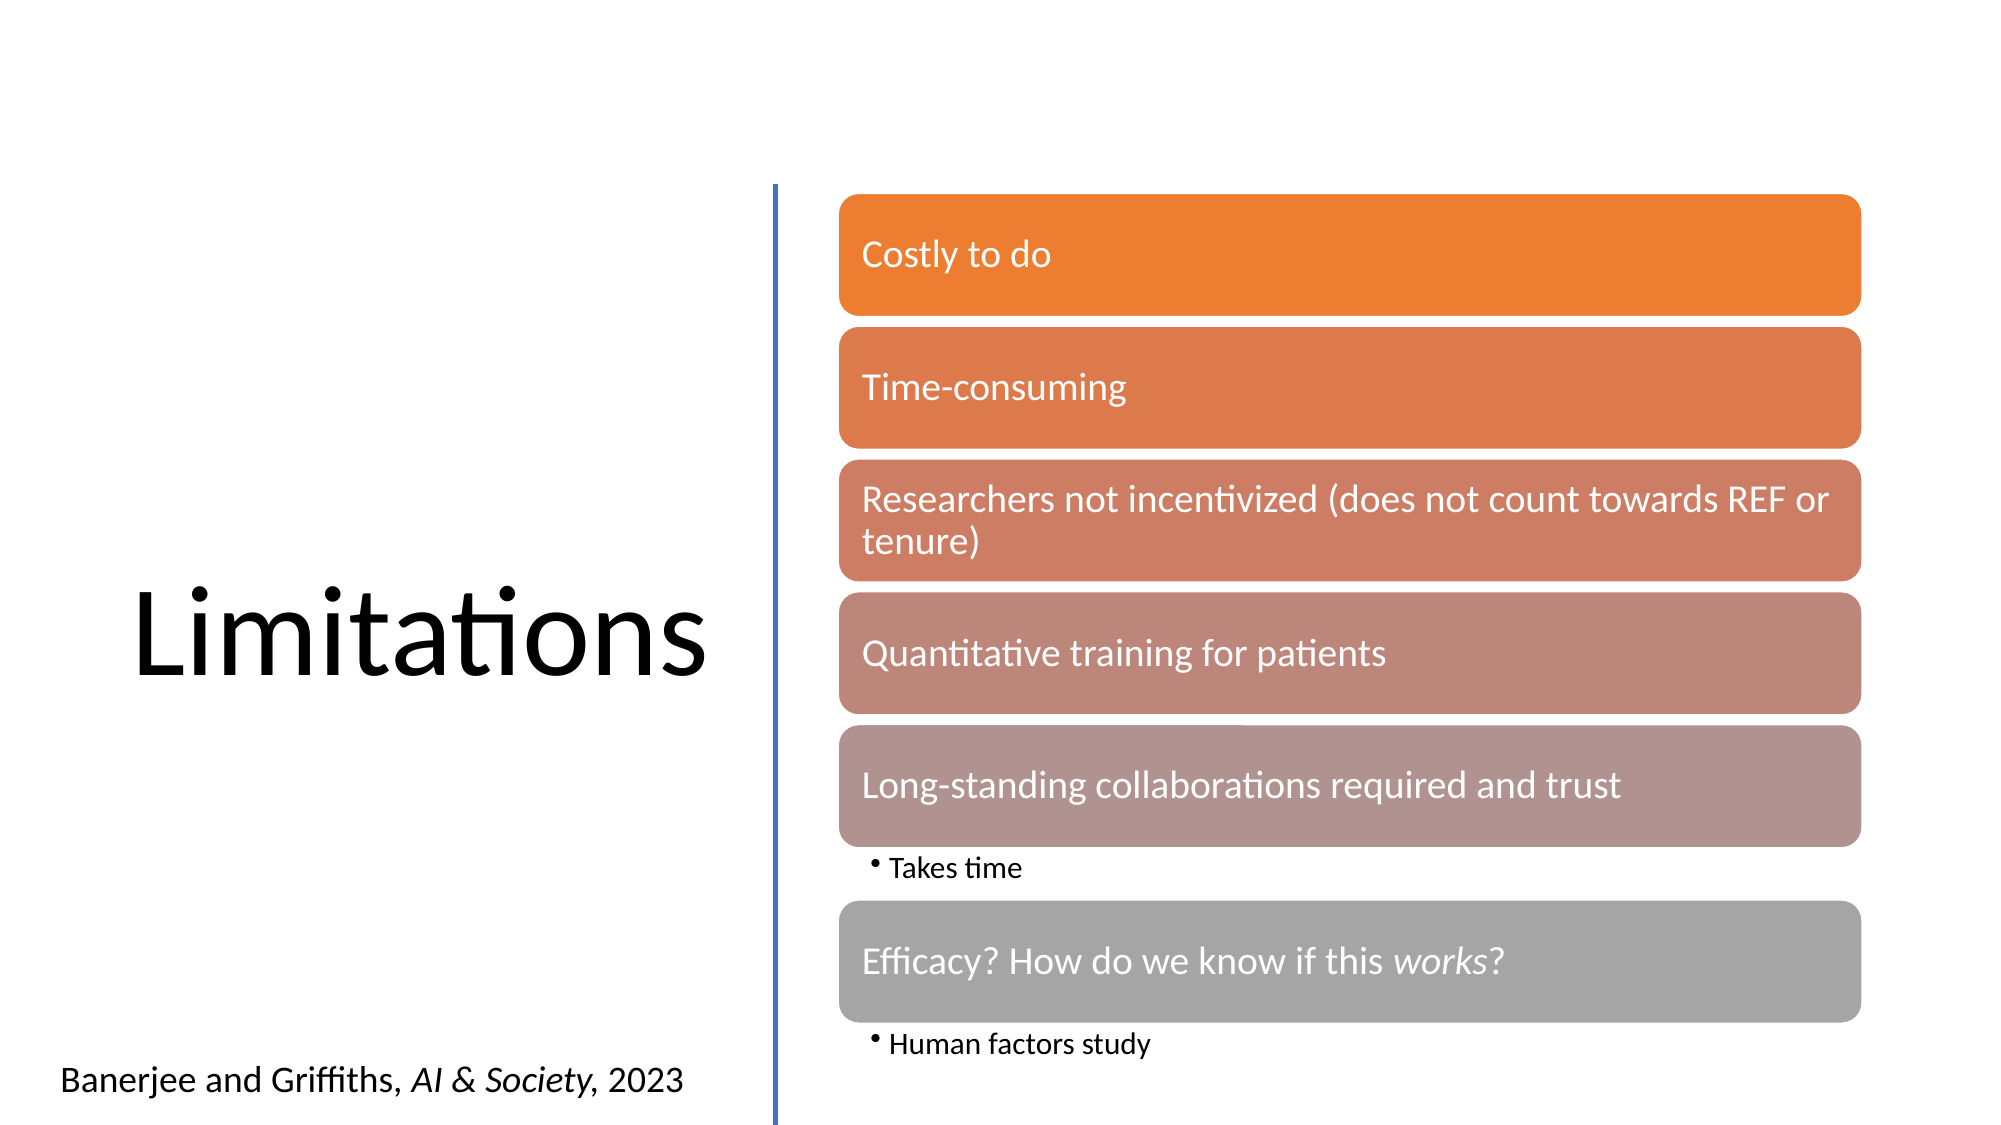

# Limitations
Costly to do
Time-consuming
Researchers not incentivized (does not count towards REF or tenure)
Quantitative training for patients
Long-standing collaborations required and trust
Takes time
Efficacy? How do we know if this works?
Human factors study
Banerjee and Griffiths, AI & Society, 2023